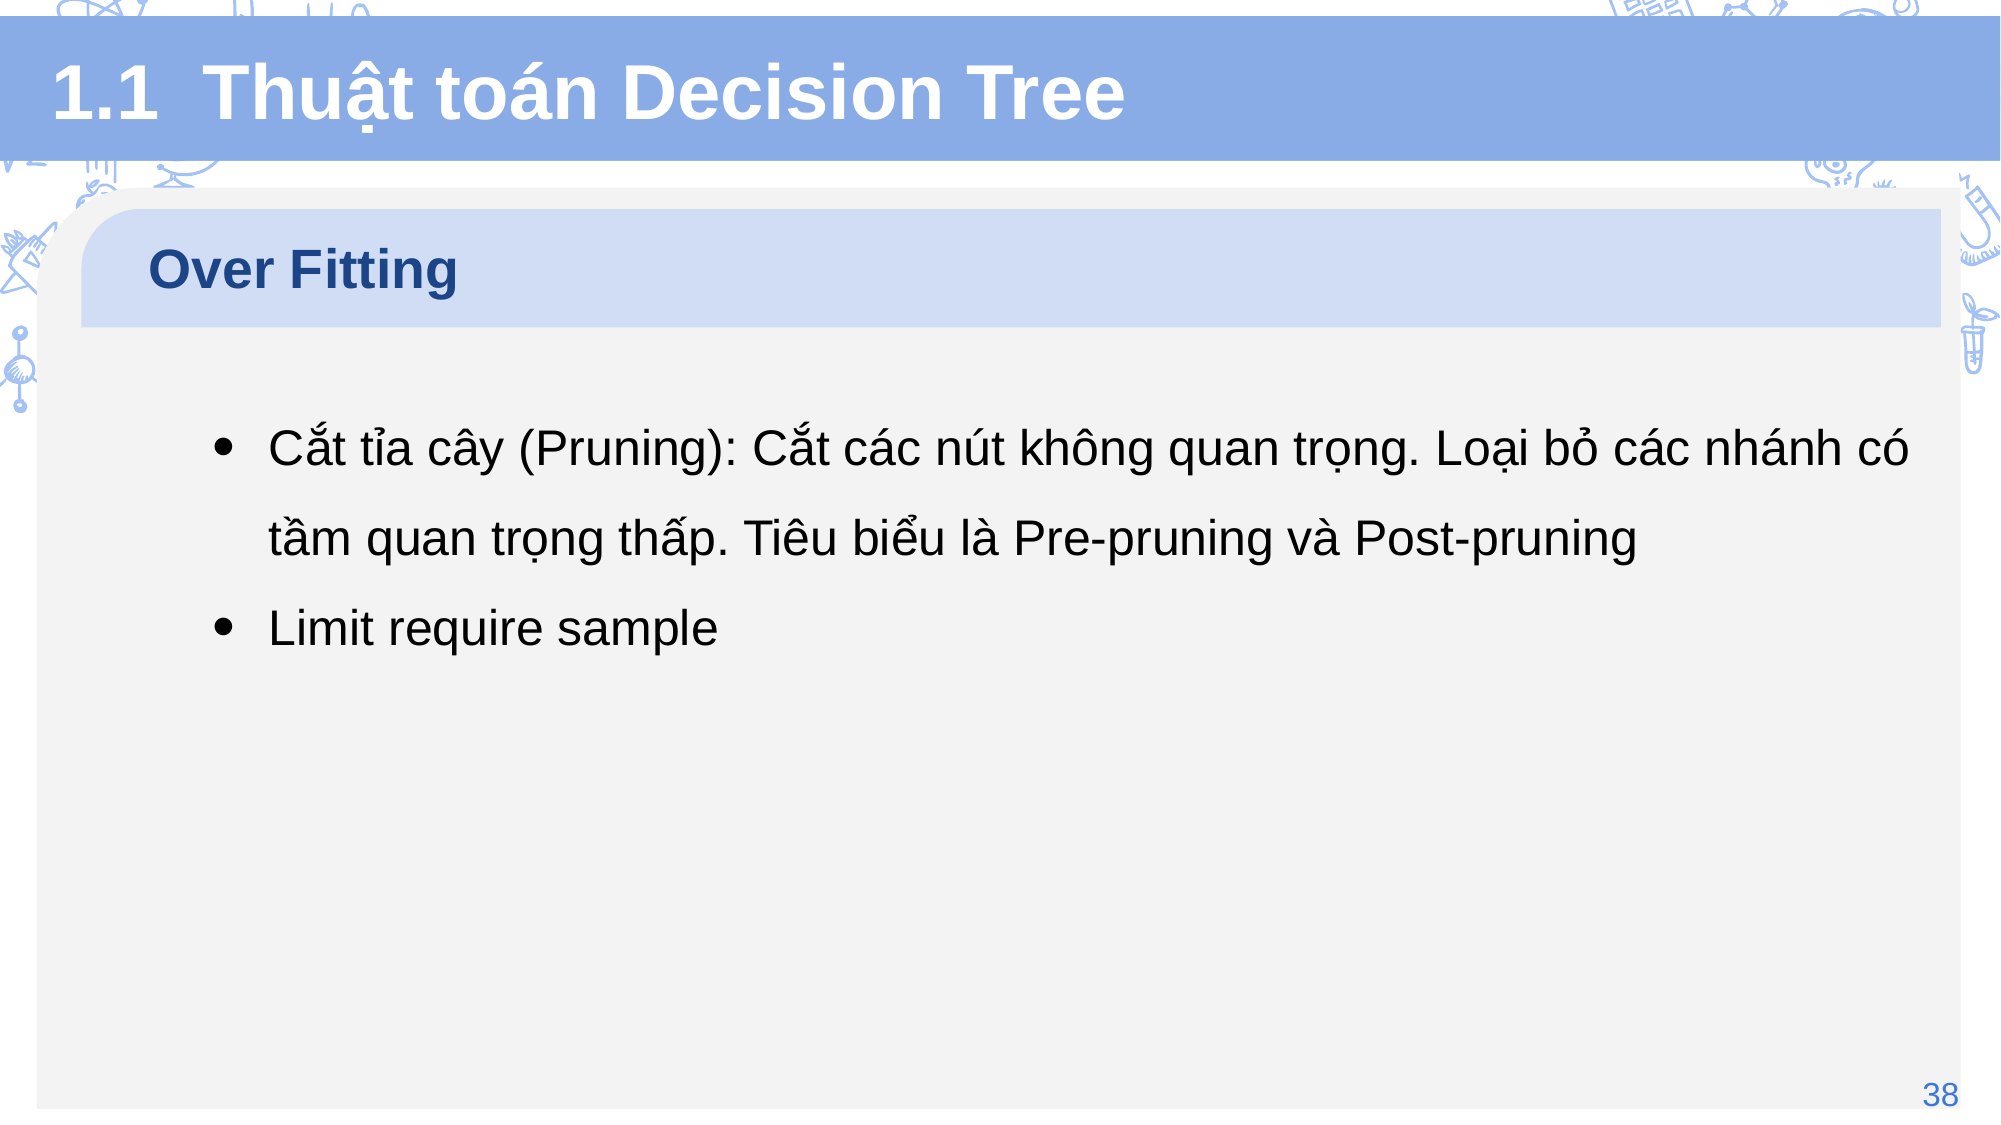

# 1.1  Thuật toán Decision Tree
Over Fitting
Cắt tỉa cây (Pruning): Cắt các nút không quan trọng. Loại bỏ các nhánh có tầm quan trọng thấp. Tiêu biểu là Pre-pruning và Post-pruning
Limit require sample
38